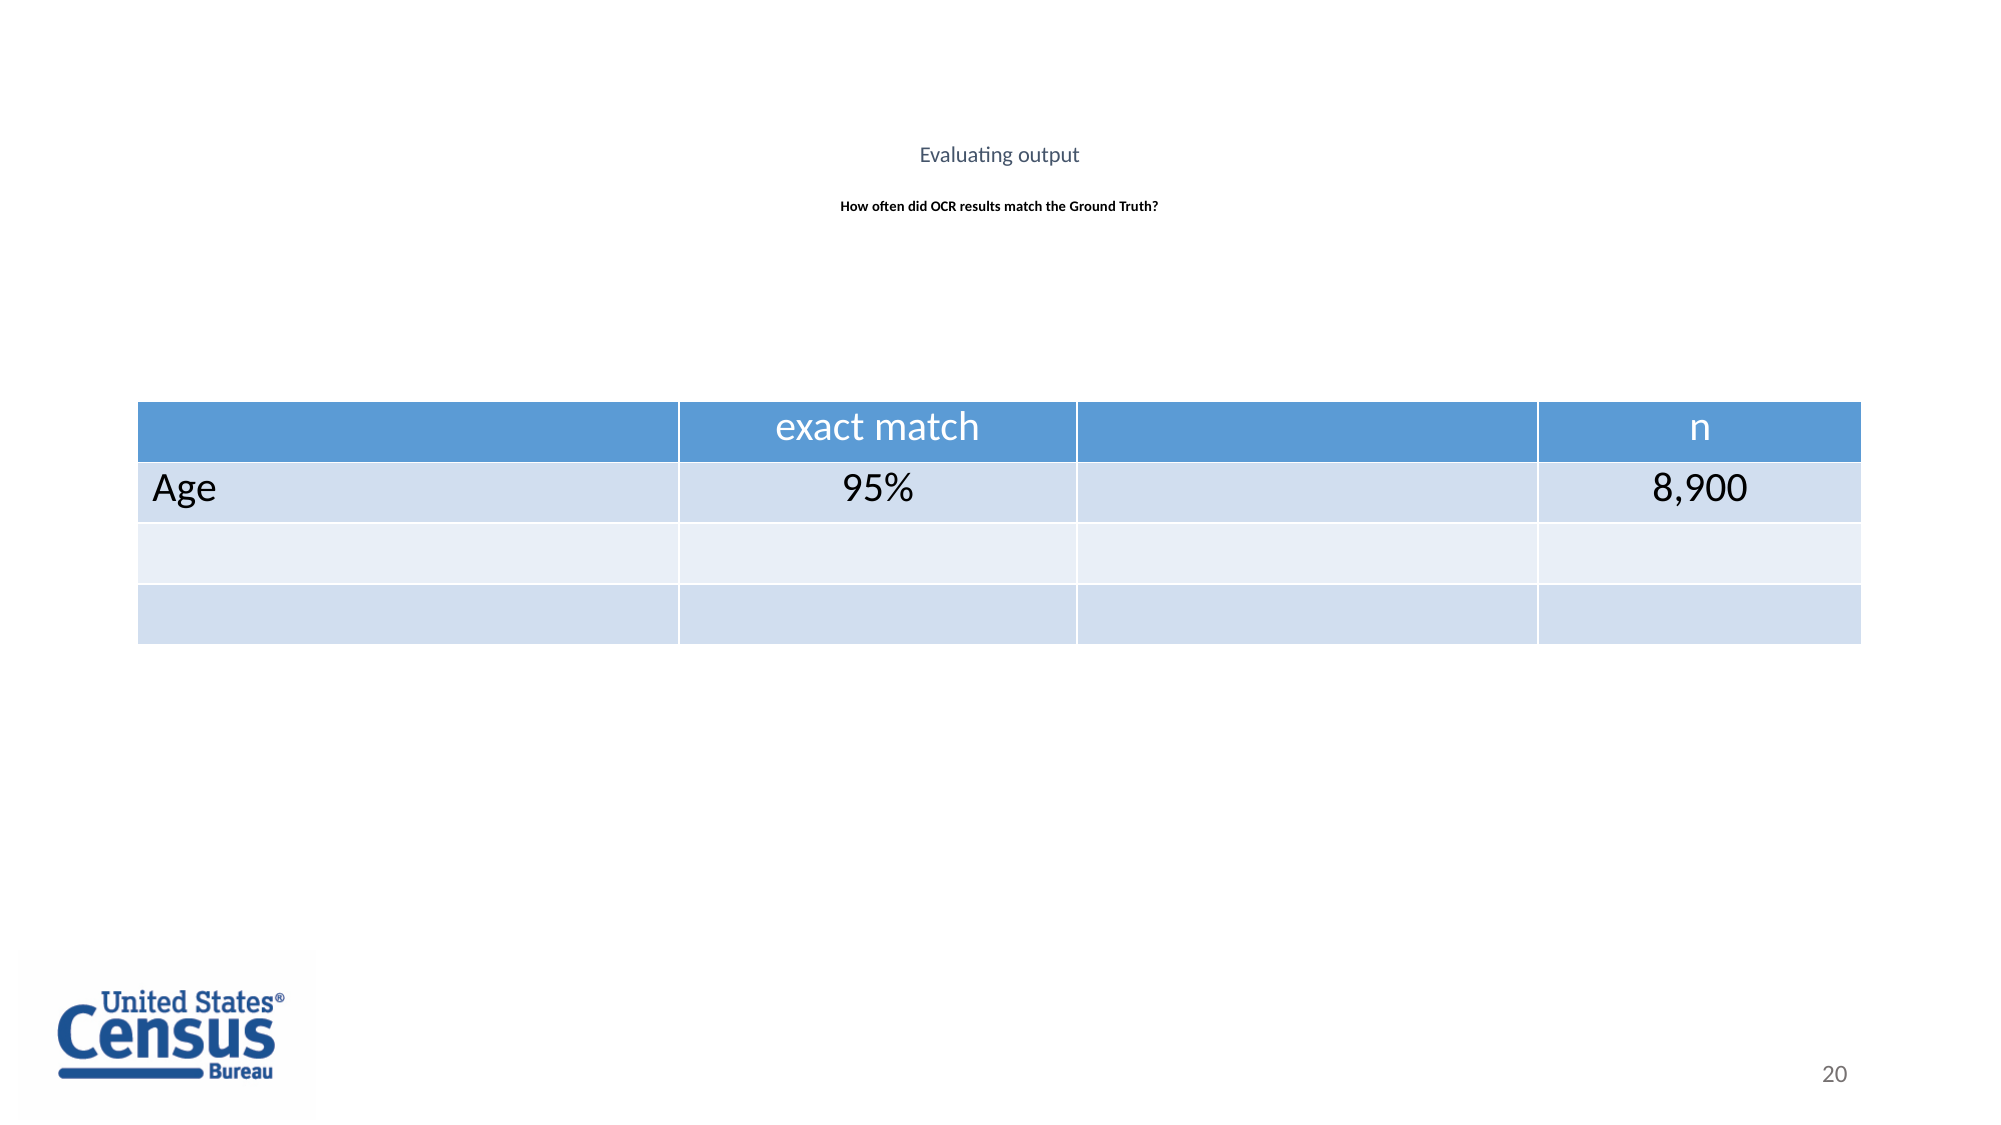

# Evaluating output How often did OCR results match the Ground Truth?
|  | exact match |  | n |
| --- | --- | --- | --- |
| Age | 95% |  | 8,900 |
|  |  |  |  |
|  |  |  |  |
20